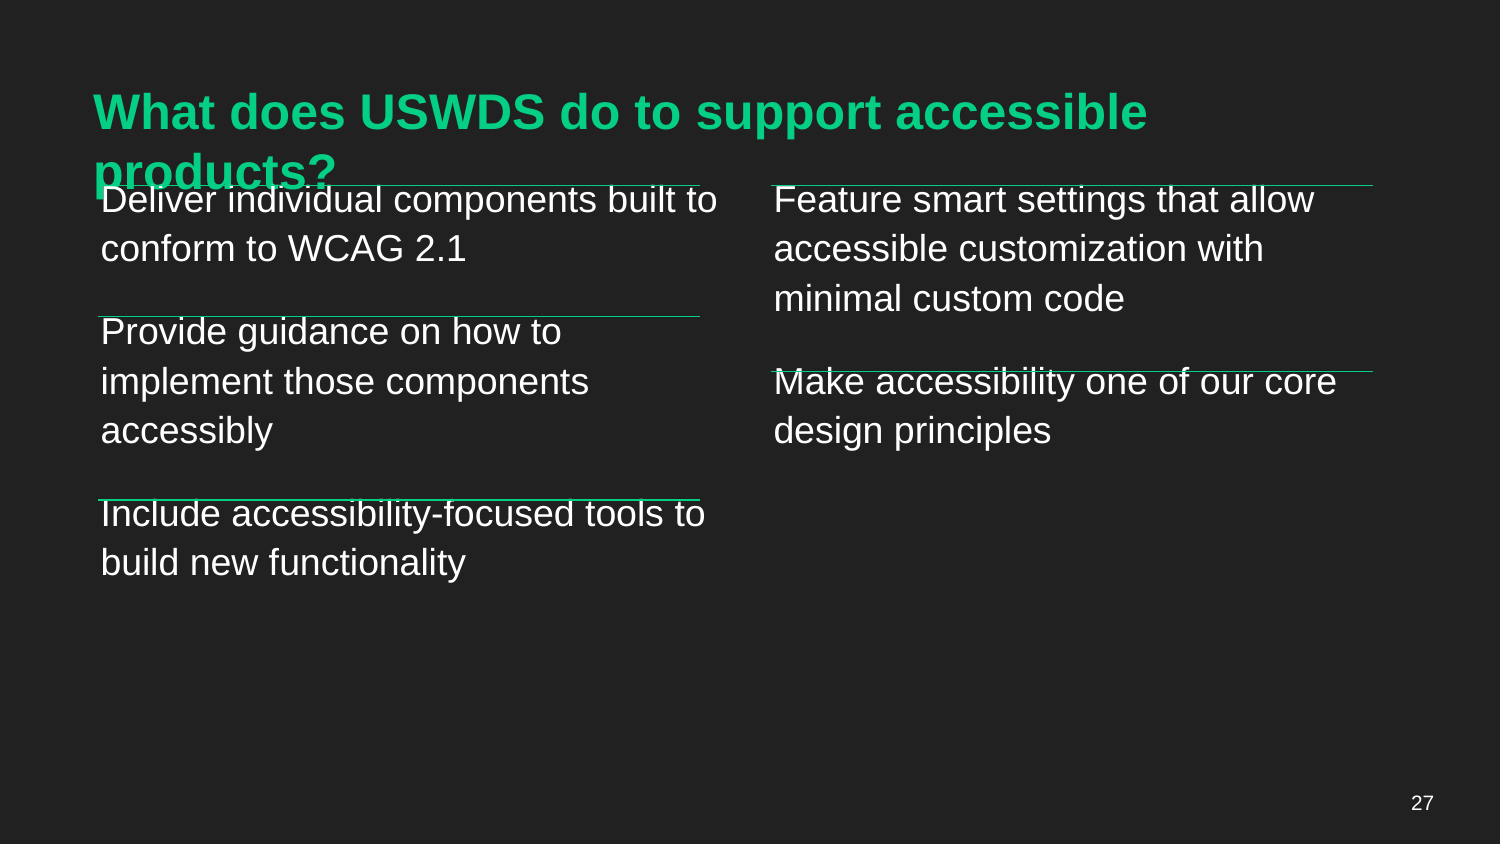

# What does USWDS do to support accessible products?
Deliver individual components built to conform to WCAG 2.1
Provide guidance on how to implement those components accessibly
Include accessibility-focused tools to build new functionality
Feature smart settings that allow accessible customization with minimal custom code
Make accessibility one of our core design principles
27